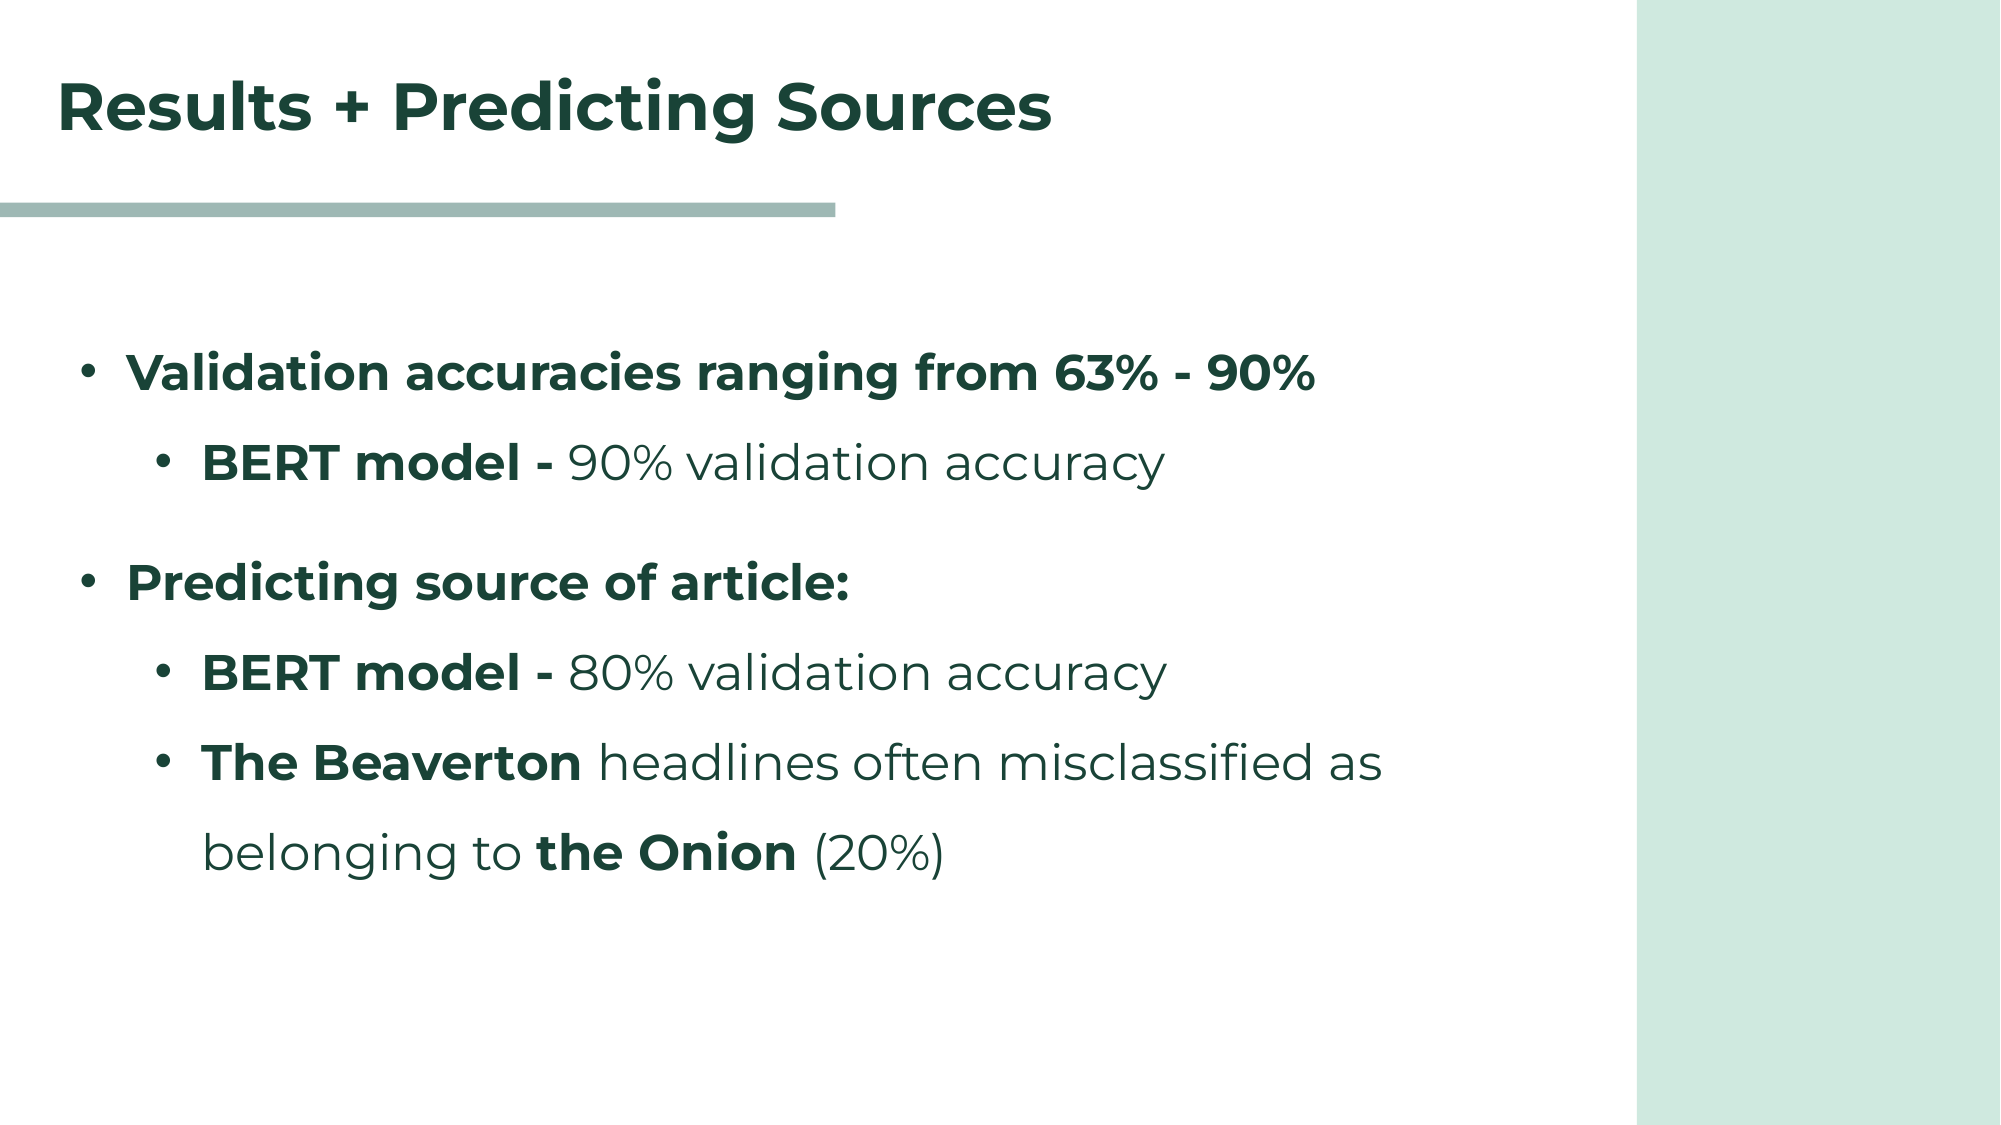

# Results + Predicting Sources

Validation accuracies ranging from 63% - 90%
BERT model - 90% validation accuracy
Predicting source of article:
BERT model - 80% validation accuracy
The Beaverton headlines often misclassified as belonging to the Onion (20%)